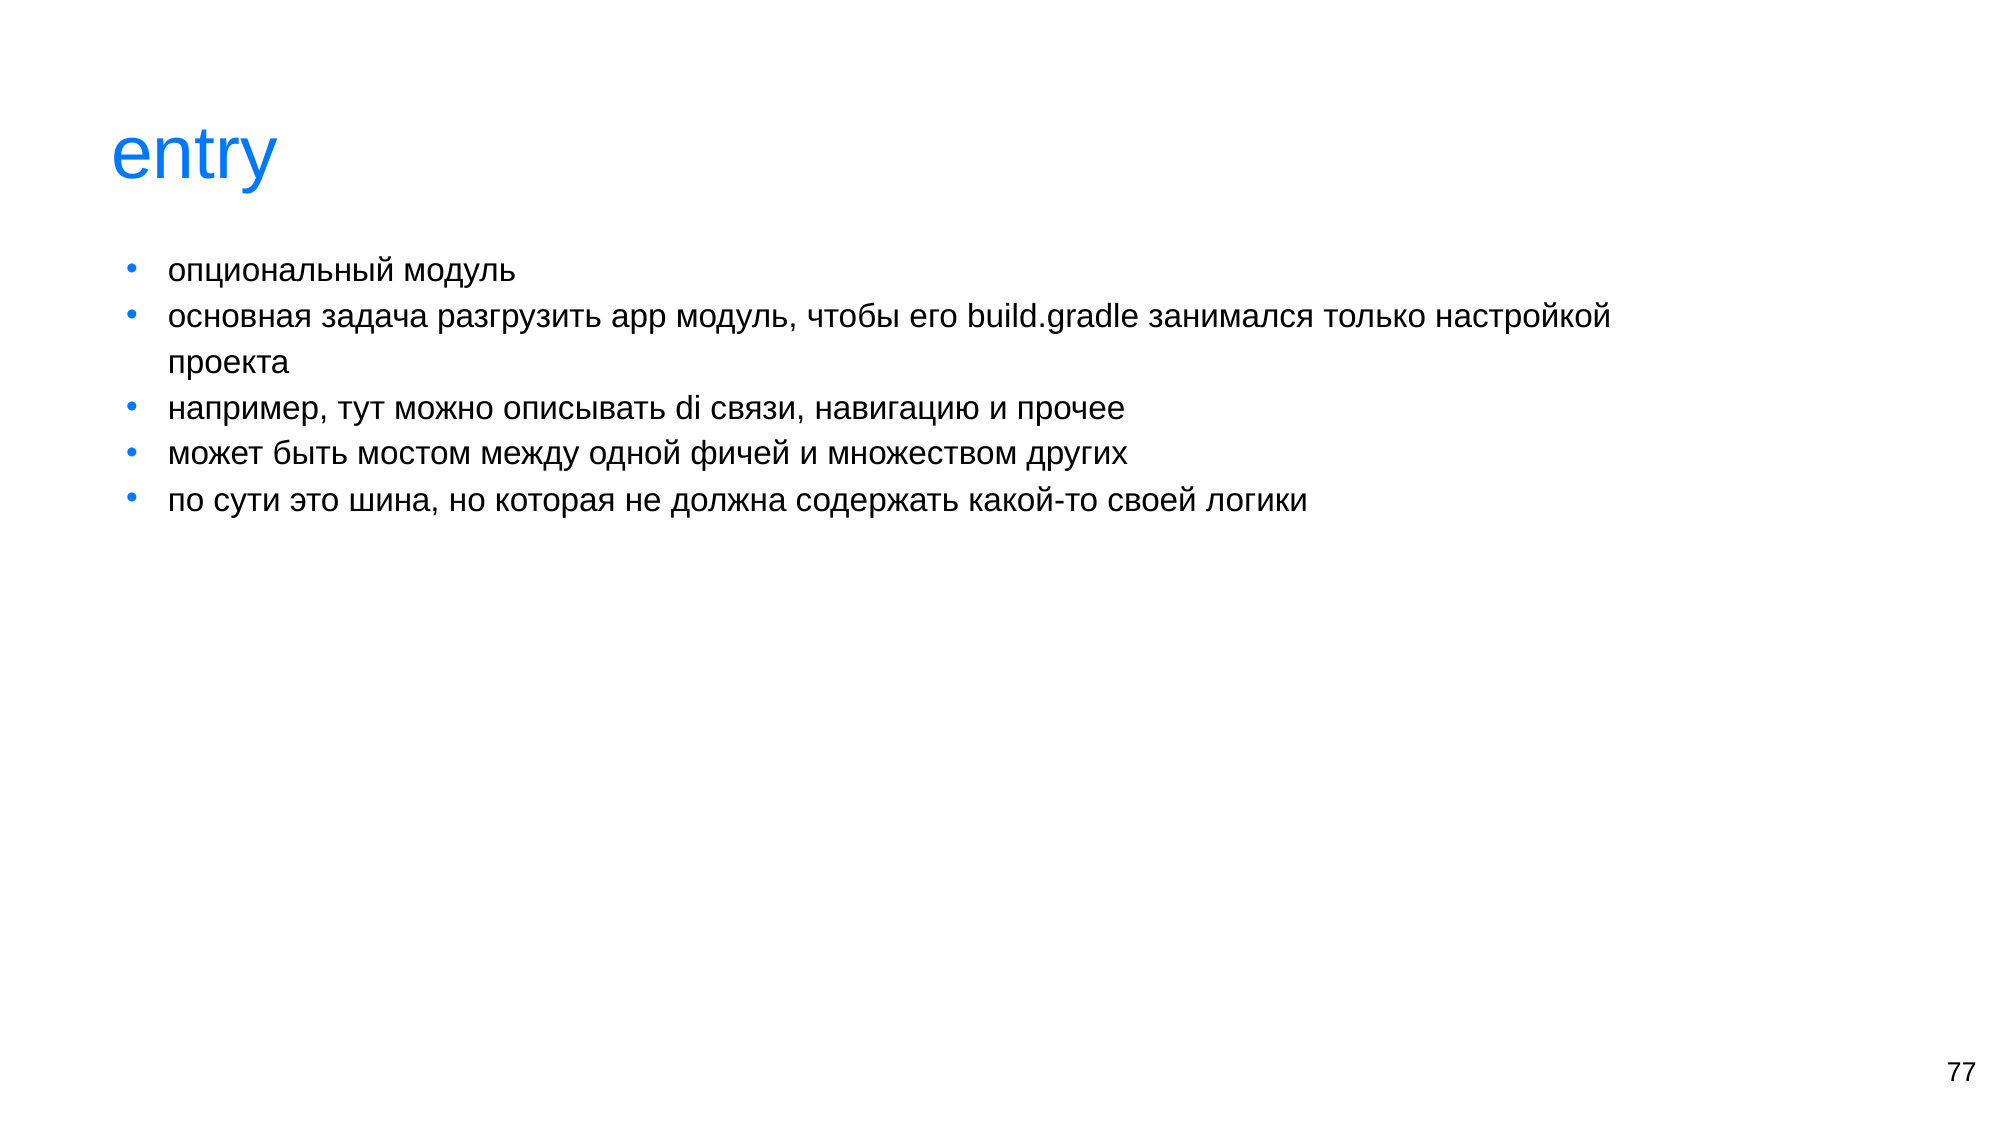

# entry

опциональный модуль
основная задача разгрузить app модуль, чтобы его build.gradle занимался только настройкой проекта
например, тут можно описывать di связи, навигацию и прочее
может быть мостом между одной фичей и множеством других
по сути это шина, но которая не должна содержать какой-то своей логики

77